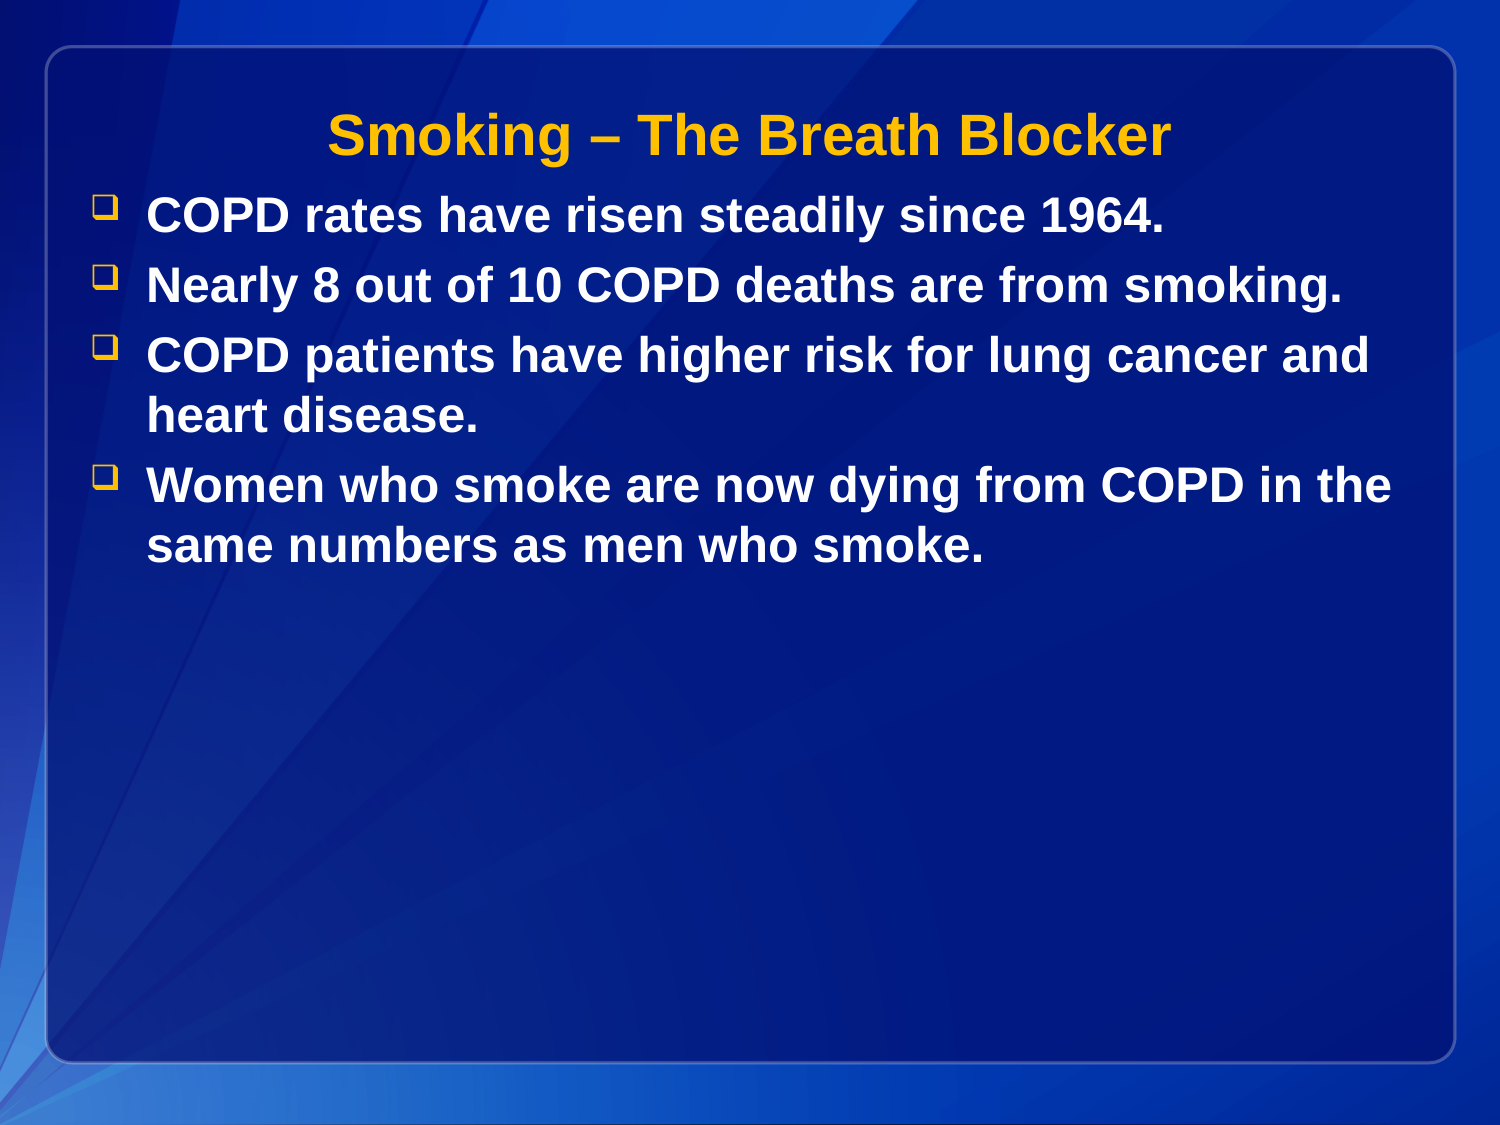

# Smoking – The Breath Blocker
COPD rates have risen steadily since 1964.
Nearly 8 out of 10 COPD deaths are from smoking.
COPD patients have higher risk for lung cancer and heart disease.
Women who smoke are now dying from COPD in the same numbers as men who smoke.